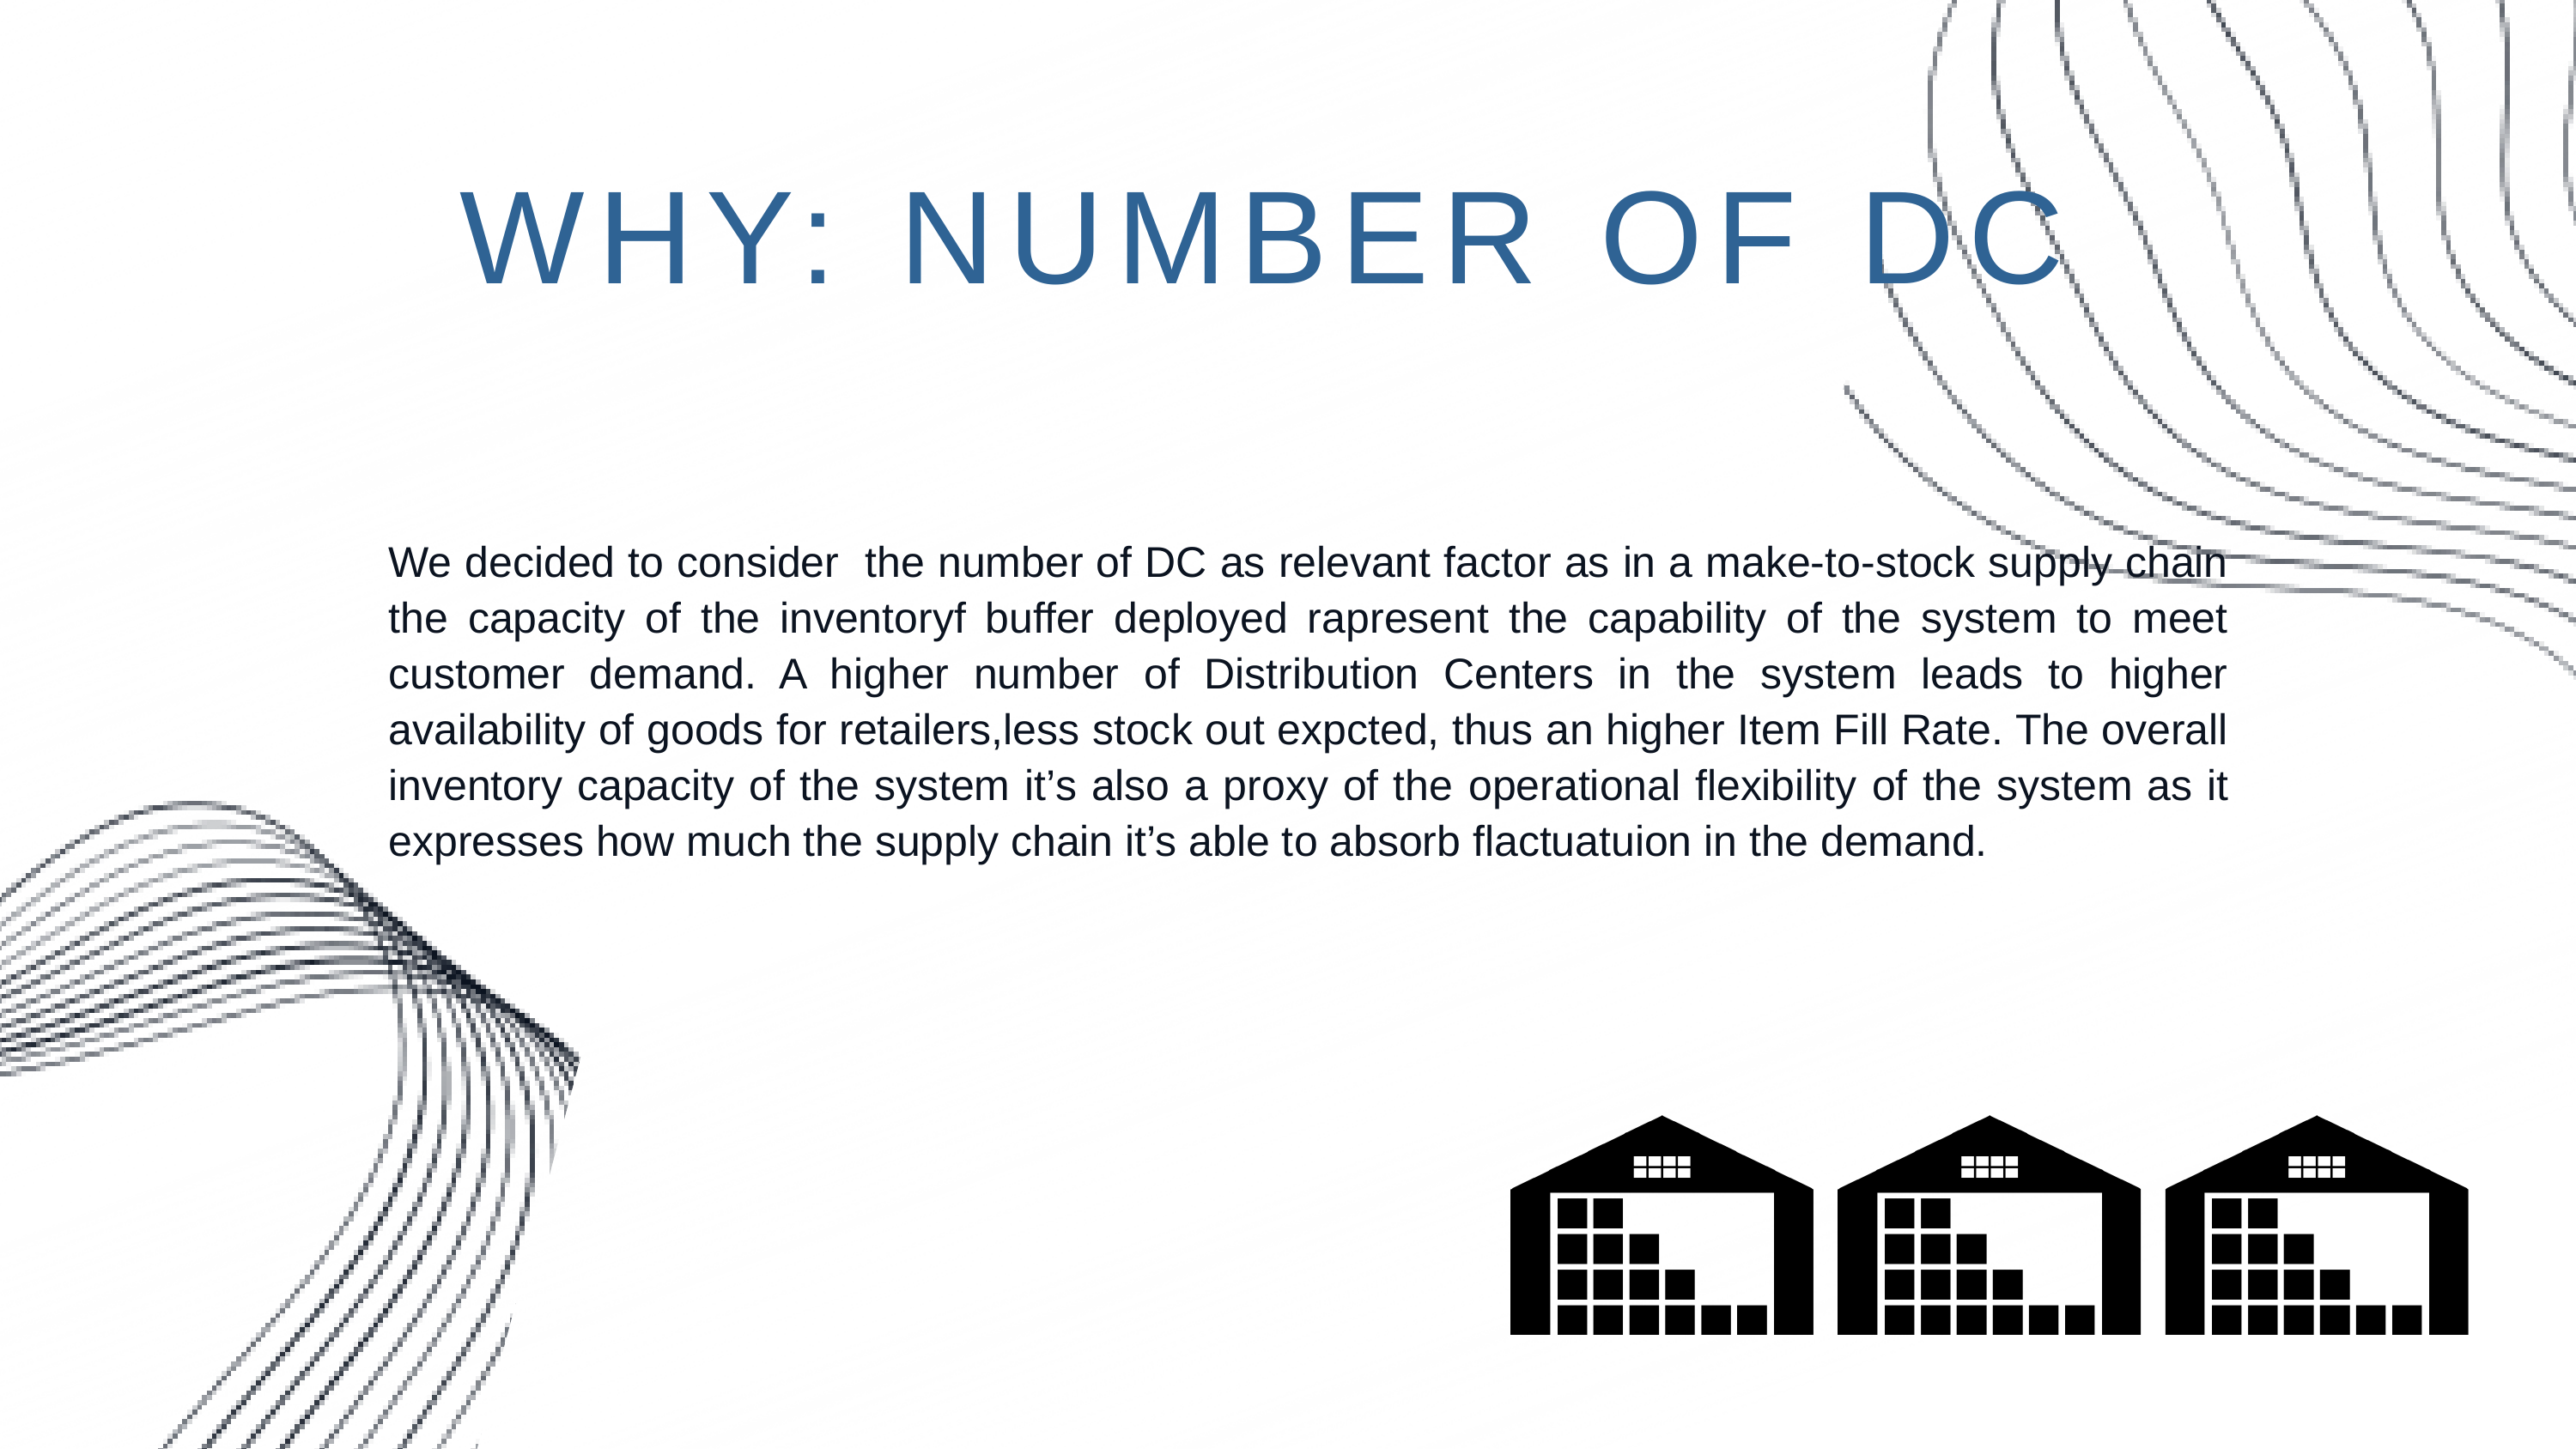

WHY: NUMBER OF DC

We decided to consider  the number of DC as relevant factor as in a make-to-stock supply chain the capacity of the inventoryf buffer deployed rapresent the capability of the system to meet customer demand. A higher number of Distribution Centers in the system leads to higher availability of goods for retailers,less stock out expcted, thus an higher Item Fill Rate. The overall inventory capacity of the system it’s also a proxy of the operational flexibility of the system as it expresses how much the supply chain it’s able to absorb flactuatuion in the demand.